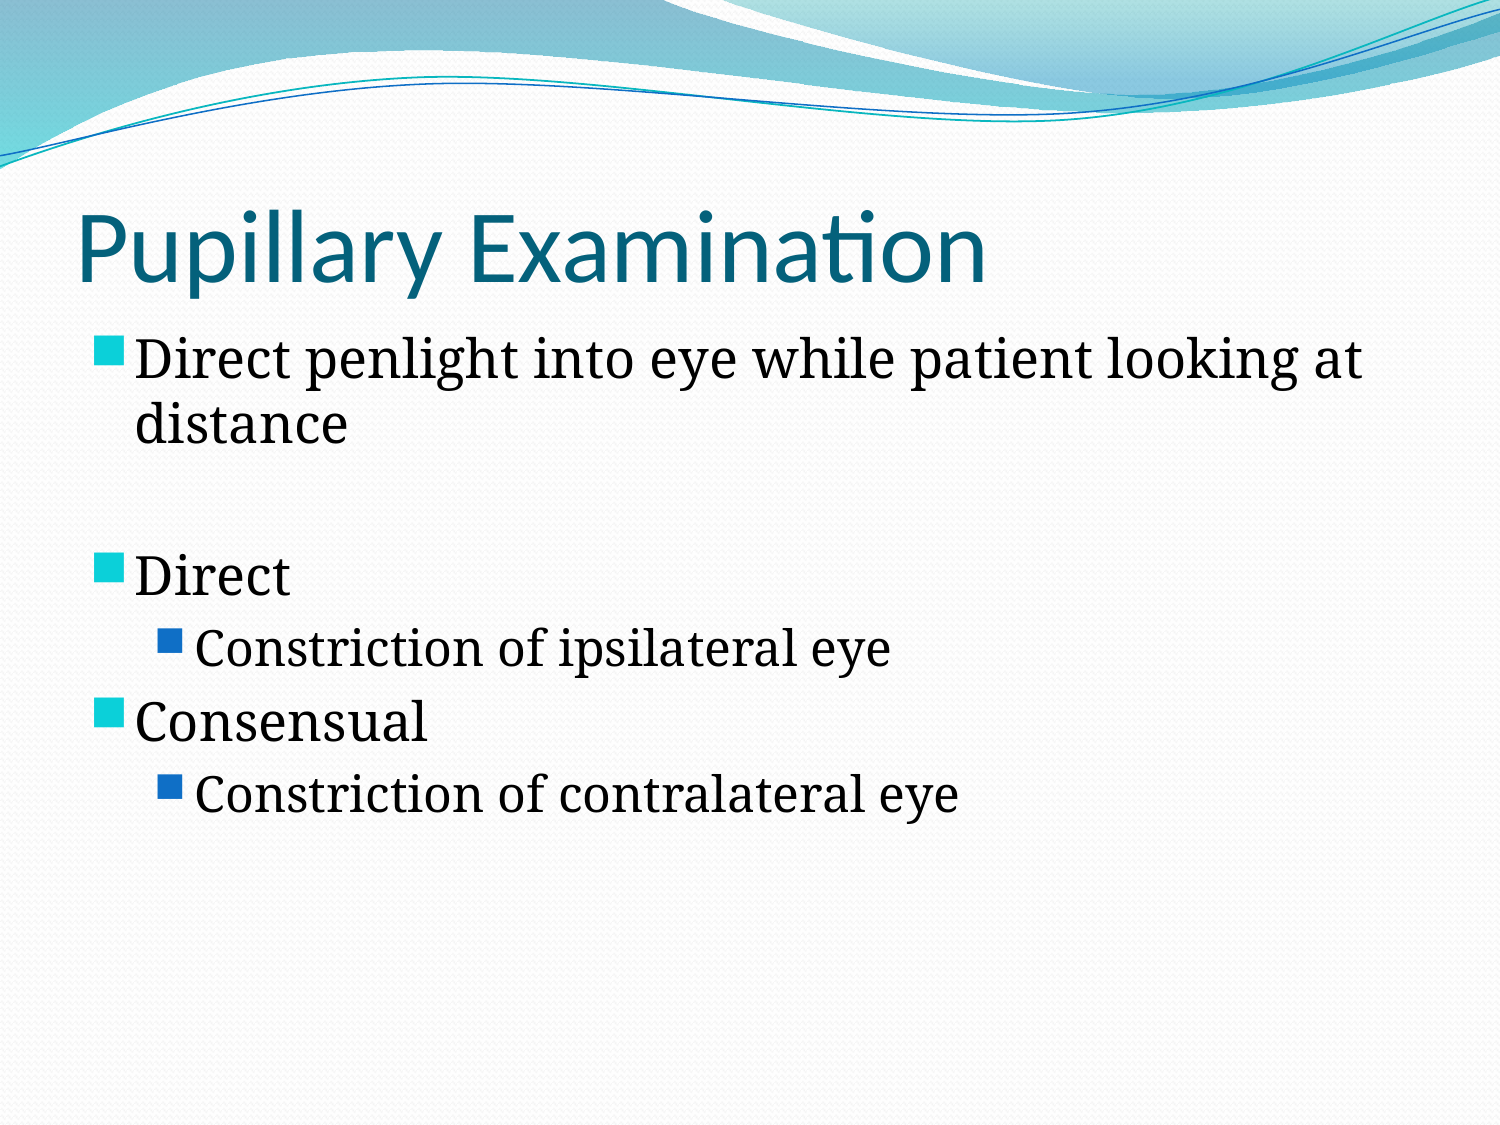

# Pupillary Examination
Direct penlight into eye while patient looking at distance

Direct
Constriction of ipsilateral eye
Consensual
Constriction of contralateral eye